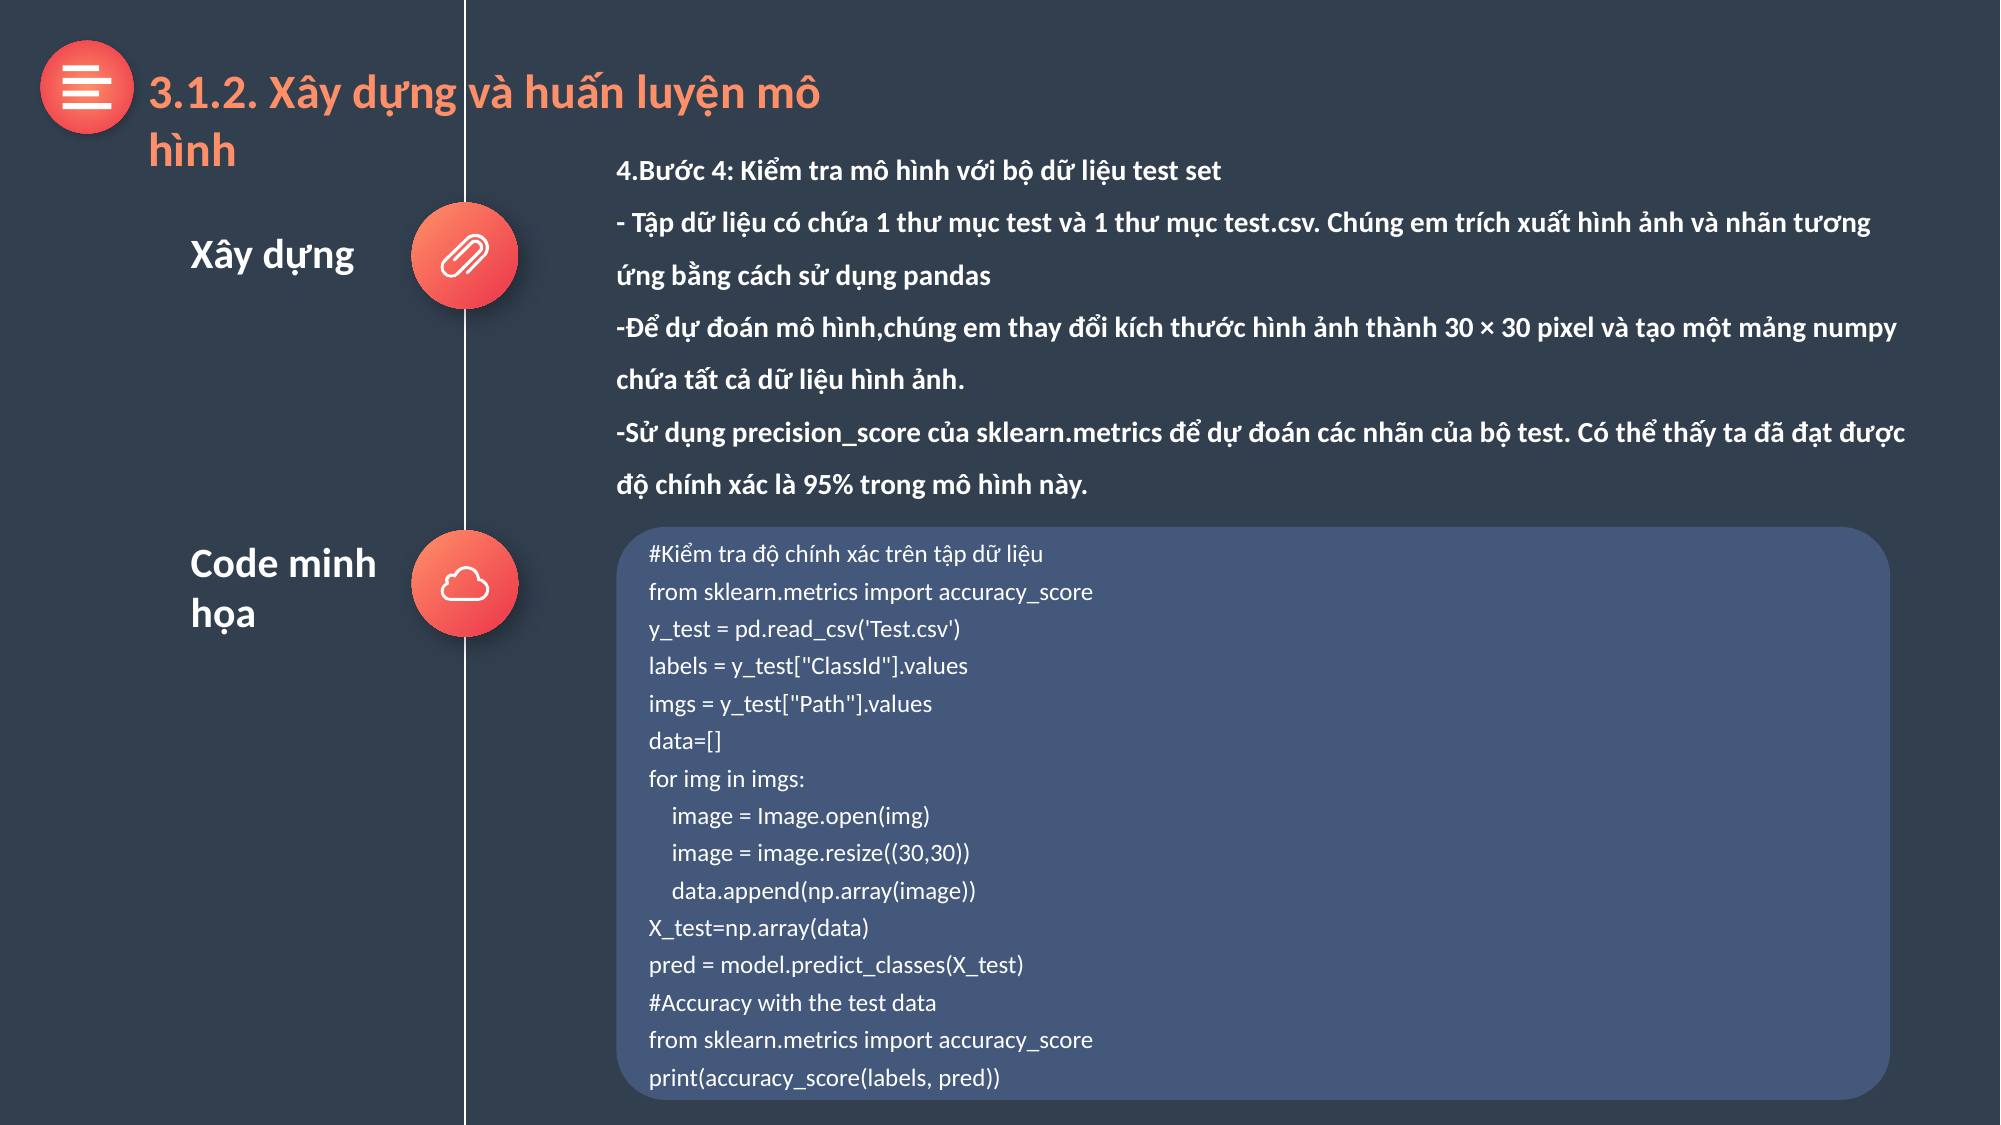

3.1.2. Xây dựng và huấn luyện mô hình
4.Bước 4: Kiểm tra mô hình với bộ dữ liệu test set
- Tập dữ liệu có chứa 1 thư mục test và 1 thư mục test.csv. Chúng em trích xuất hình ảnh và nhãn tương ứng bằng cách sử dụng pandas
-Để dự đoán mô hình,chúng em thay đổi kích thước hình ảnh thành 30 × 30 pixel và tạo một mảng numpy chứa tất cả dữ liệu hình ảnh.
-Sử dụng precision_score của sklearn.metrics để dự đoán các nhãn của bộ test. Có thể thấy ta đã đạt được độ chính xác là 95% trong mô hình này.

Xây dựng

#Kiểm tra độ chính xác trên tập dữ liệu
from sklearn.metrics import accuracy_score
y_test = pd.read_csv('Test.csv')
labels = y_test["ClassId"].values
imgs = y_test["Path"].values
data=[]
for img in imgs:
    image = Image.open(img)
    image = image.resize((30,30))
    data.append(np.array(image))
X_test=np.array(data)
pred = model.predict_classes(X_test)
#Accuracy with the test data
from sklearn.metrics import accuracy_score
print(accuracy_score(labels, pred))

Code minh
họa